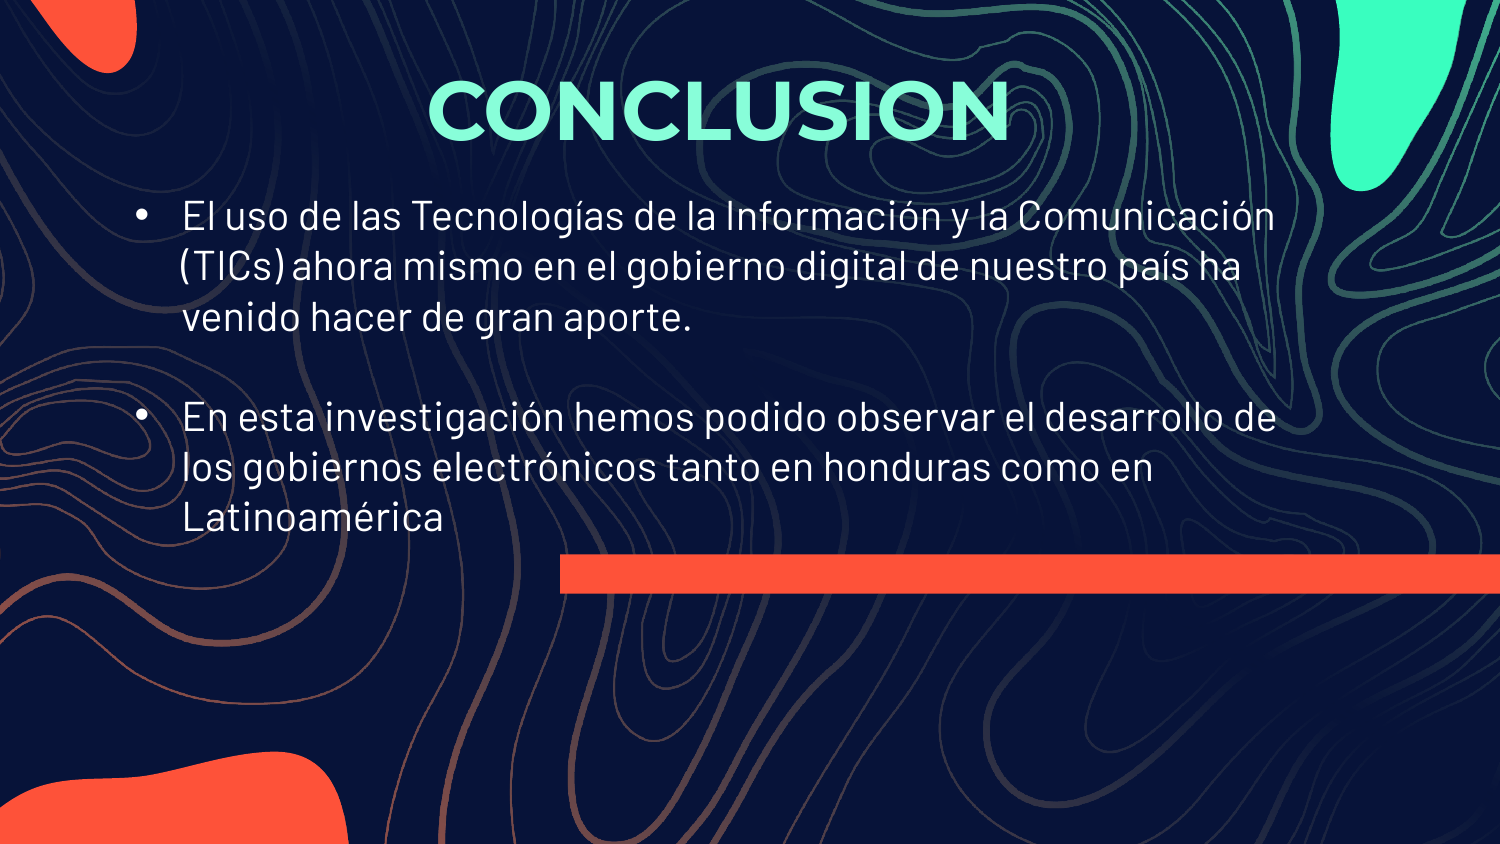

# CONCLUSION
El uso de las Tecnologías de la Información y la Comunicación (TICs) ahora mismo en el gobierno digital de nuestro país ha venido hacer de gran aporte.

En esta investigación hemos podido observar el desarrollo de los gobiernos electrónicos tanto en honduras como en Latinoamérica